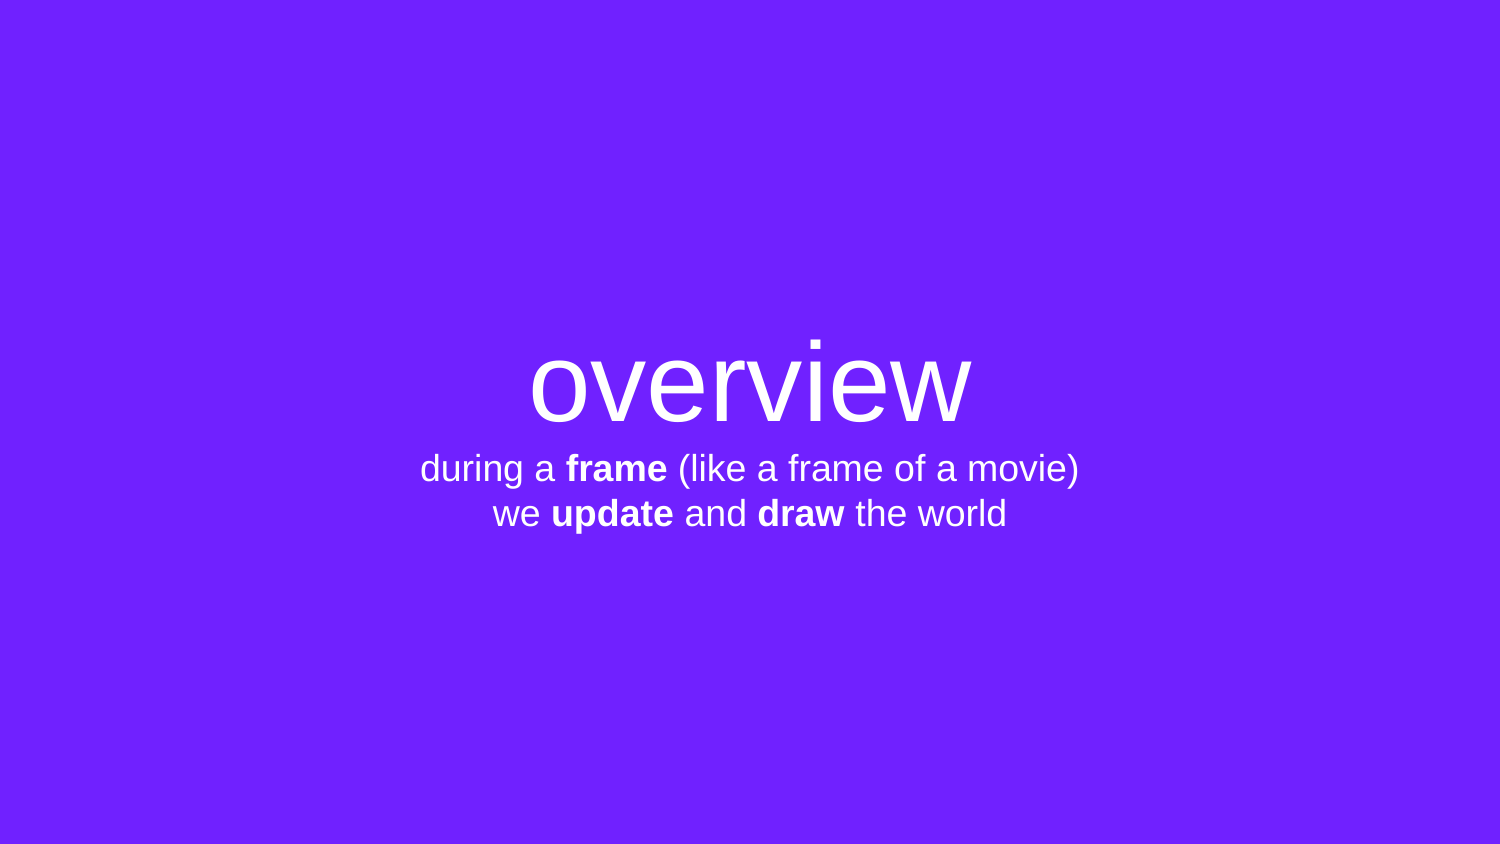

# overview during a frame (like a frame of a movie) we update and draw the world